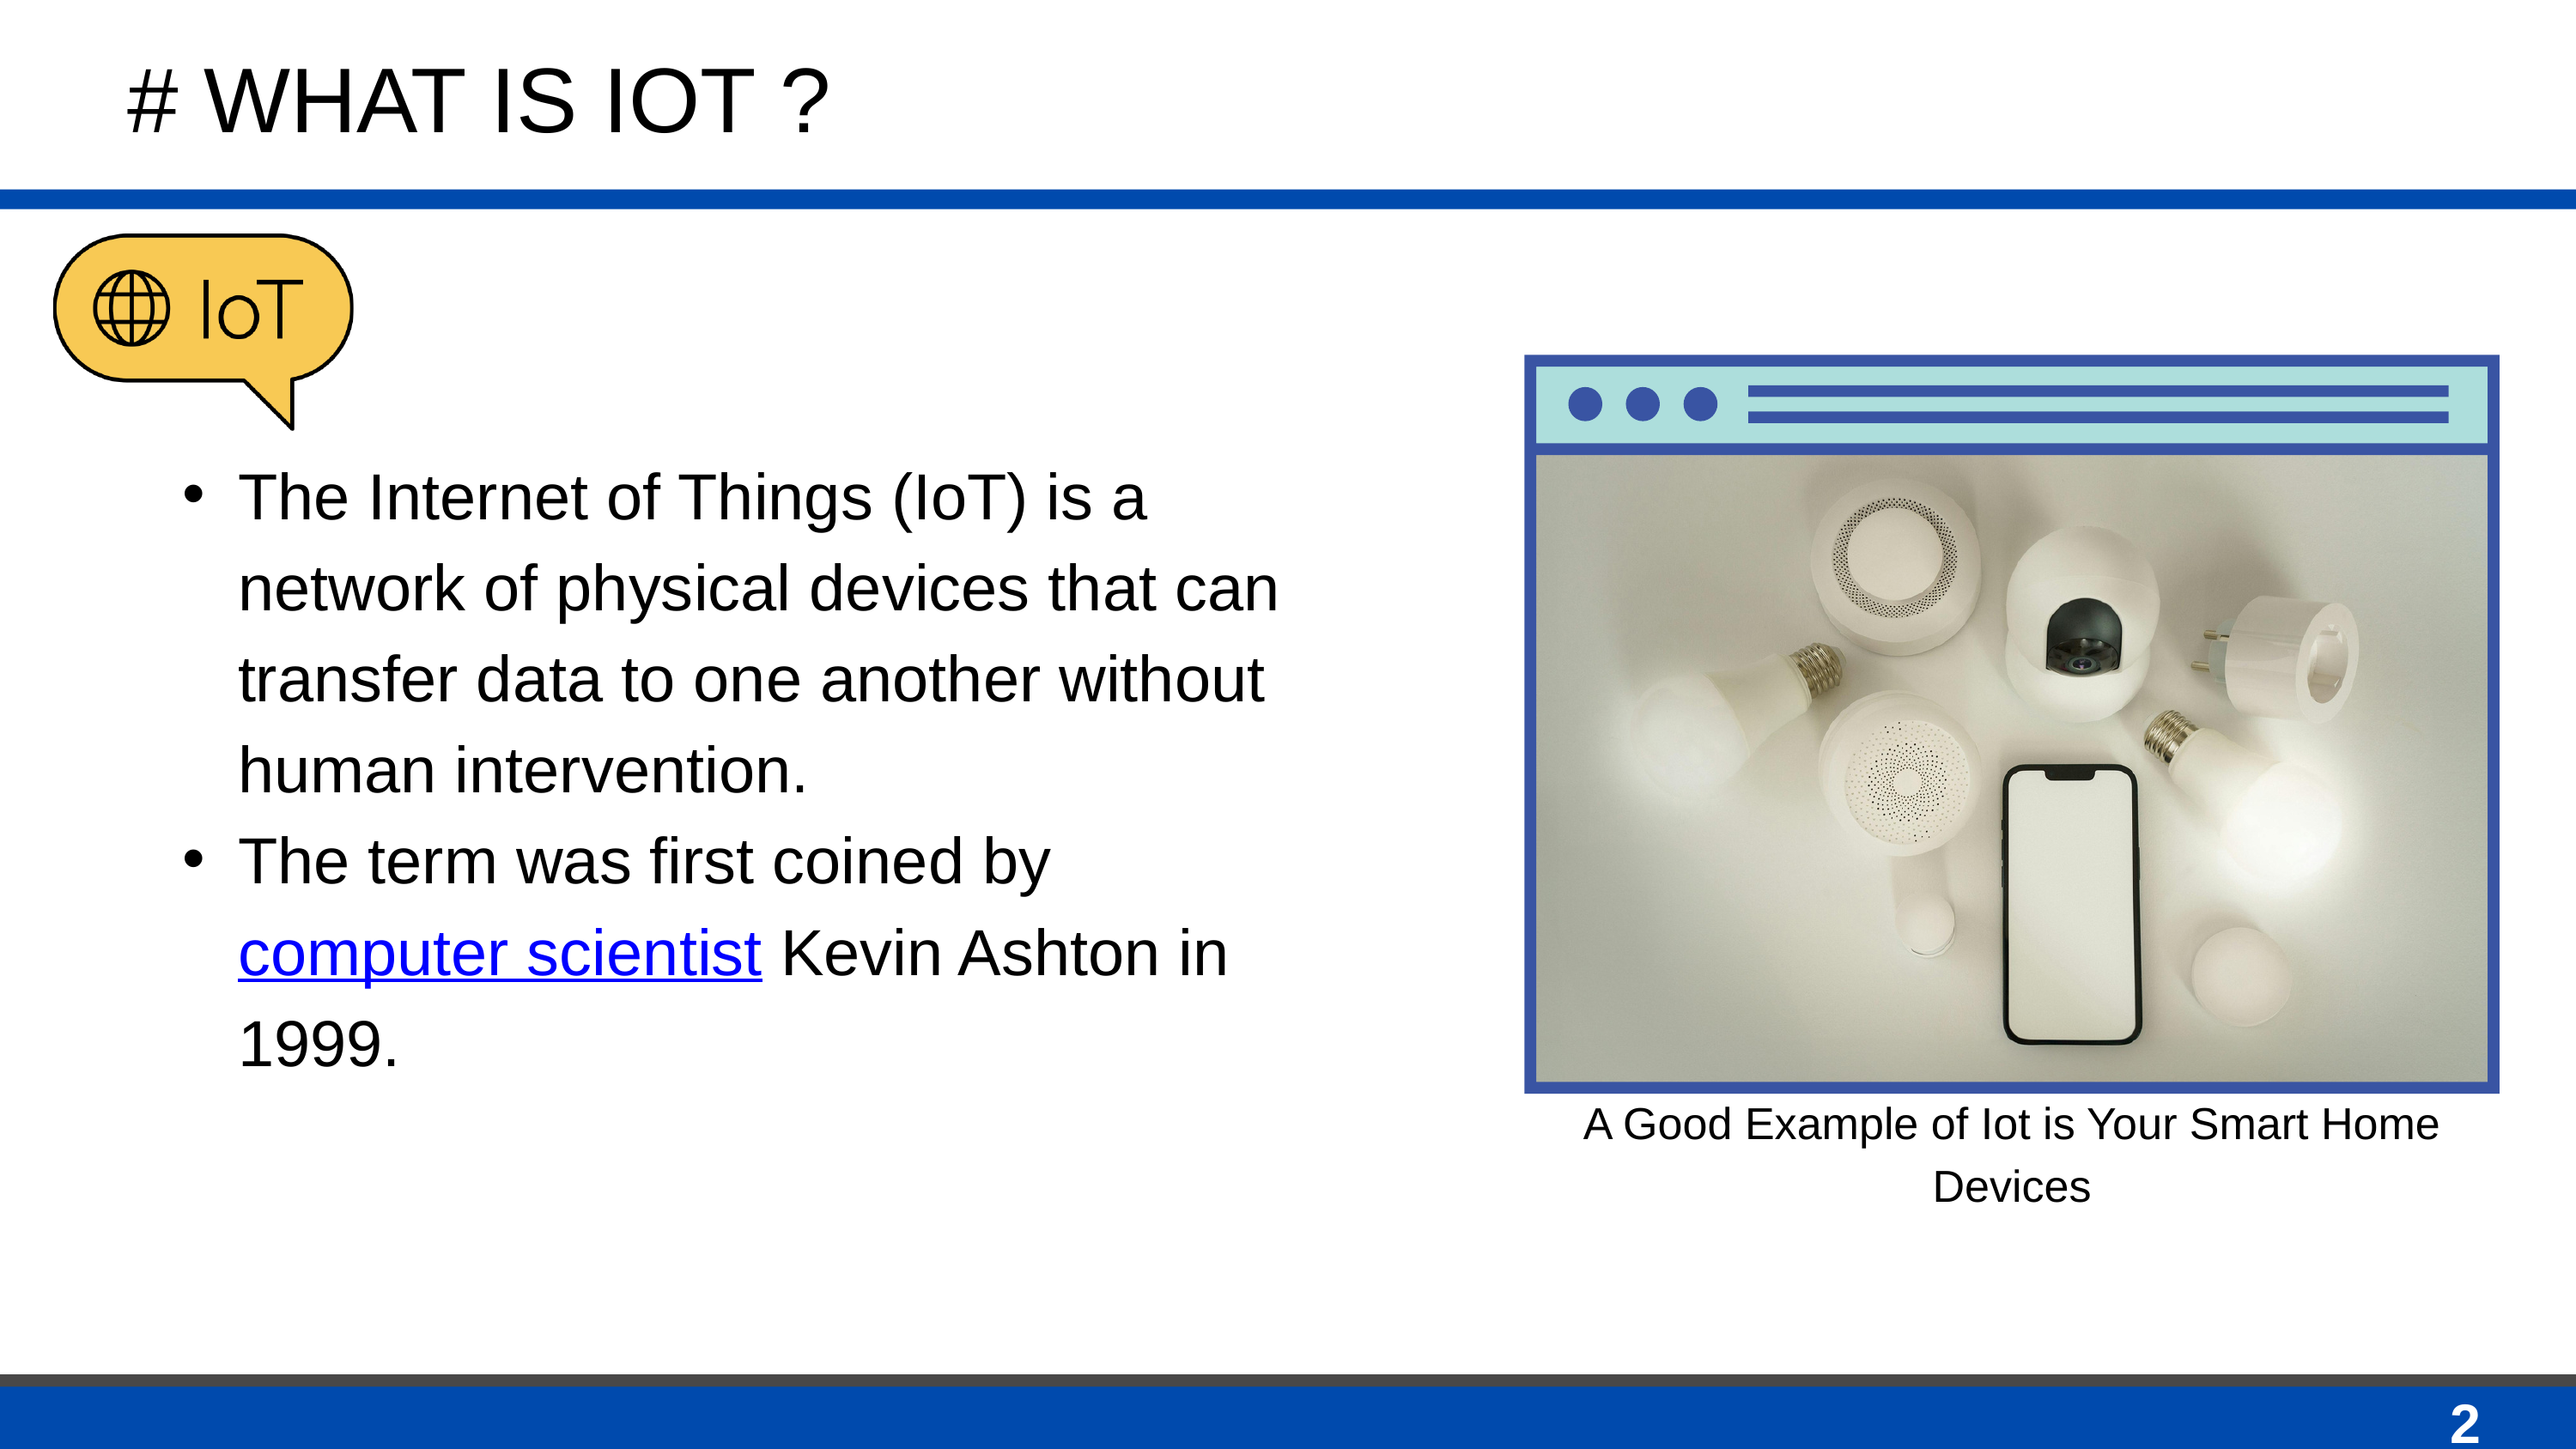

# WHAT IS IOT ?

The Internet of Things (IoT) is a network of physical devices that can transfer data to one another without human intervention.
The term was first coined by computer scientist Kevin Ashton in 1999.
A Good Example of Iot is Your Smart Home Devices
2